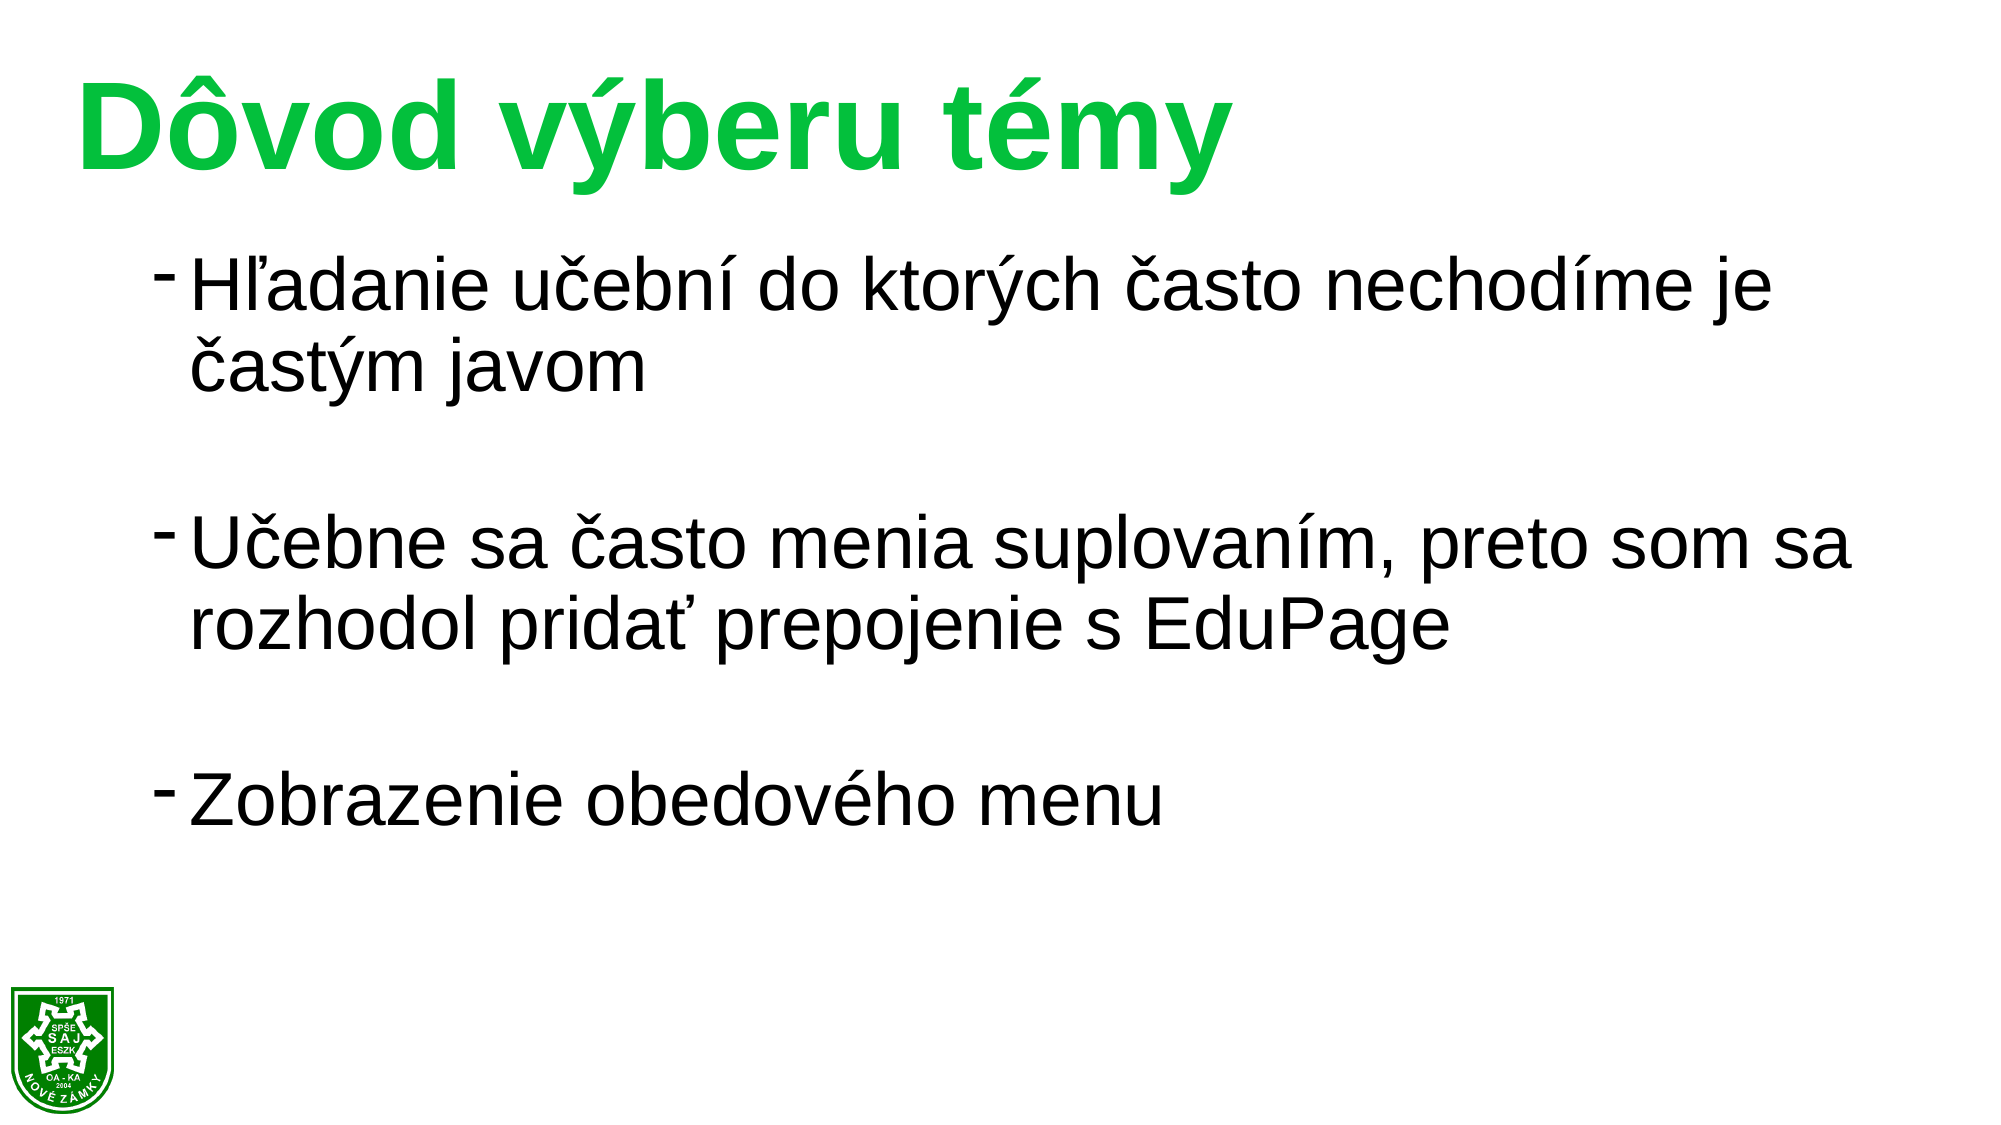

# Dôvod výberu témy
Hľadanie učební do ktorých často nechodíme je častým javom
Učebne sa často menia suplovaním, preto som sa rozhodol pridať prepojenie s EduPage
Zobrazenie obedového menu